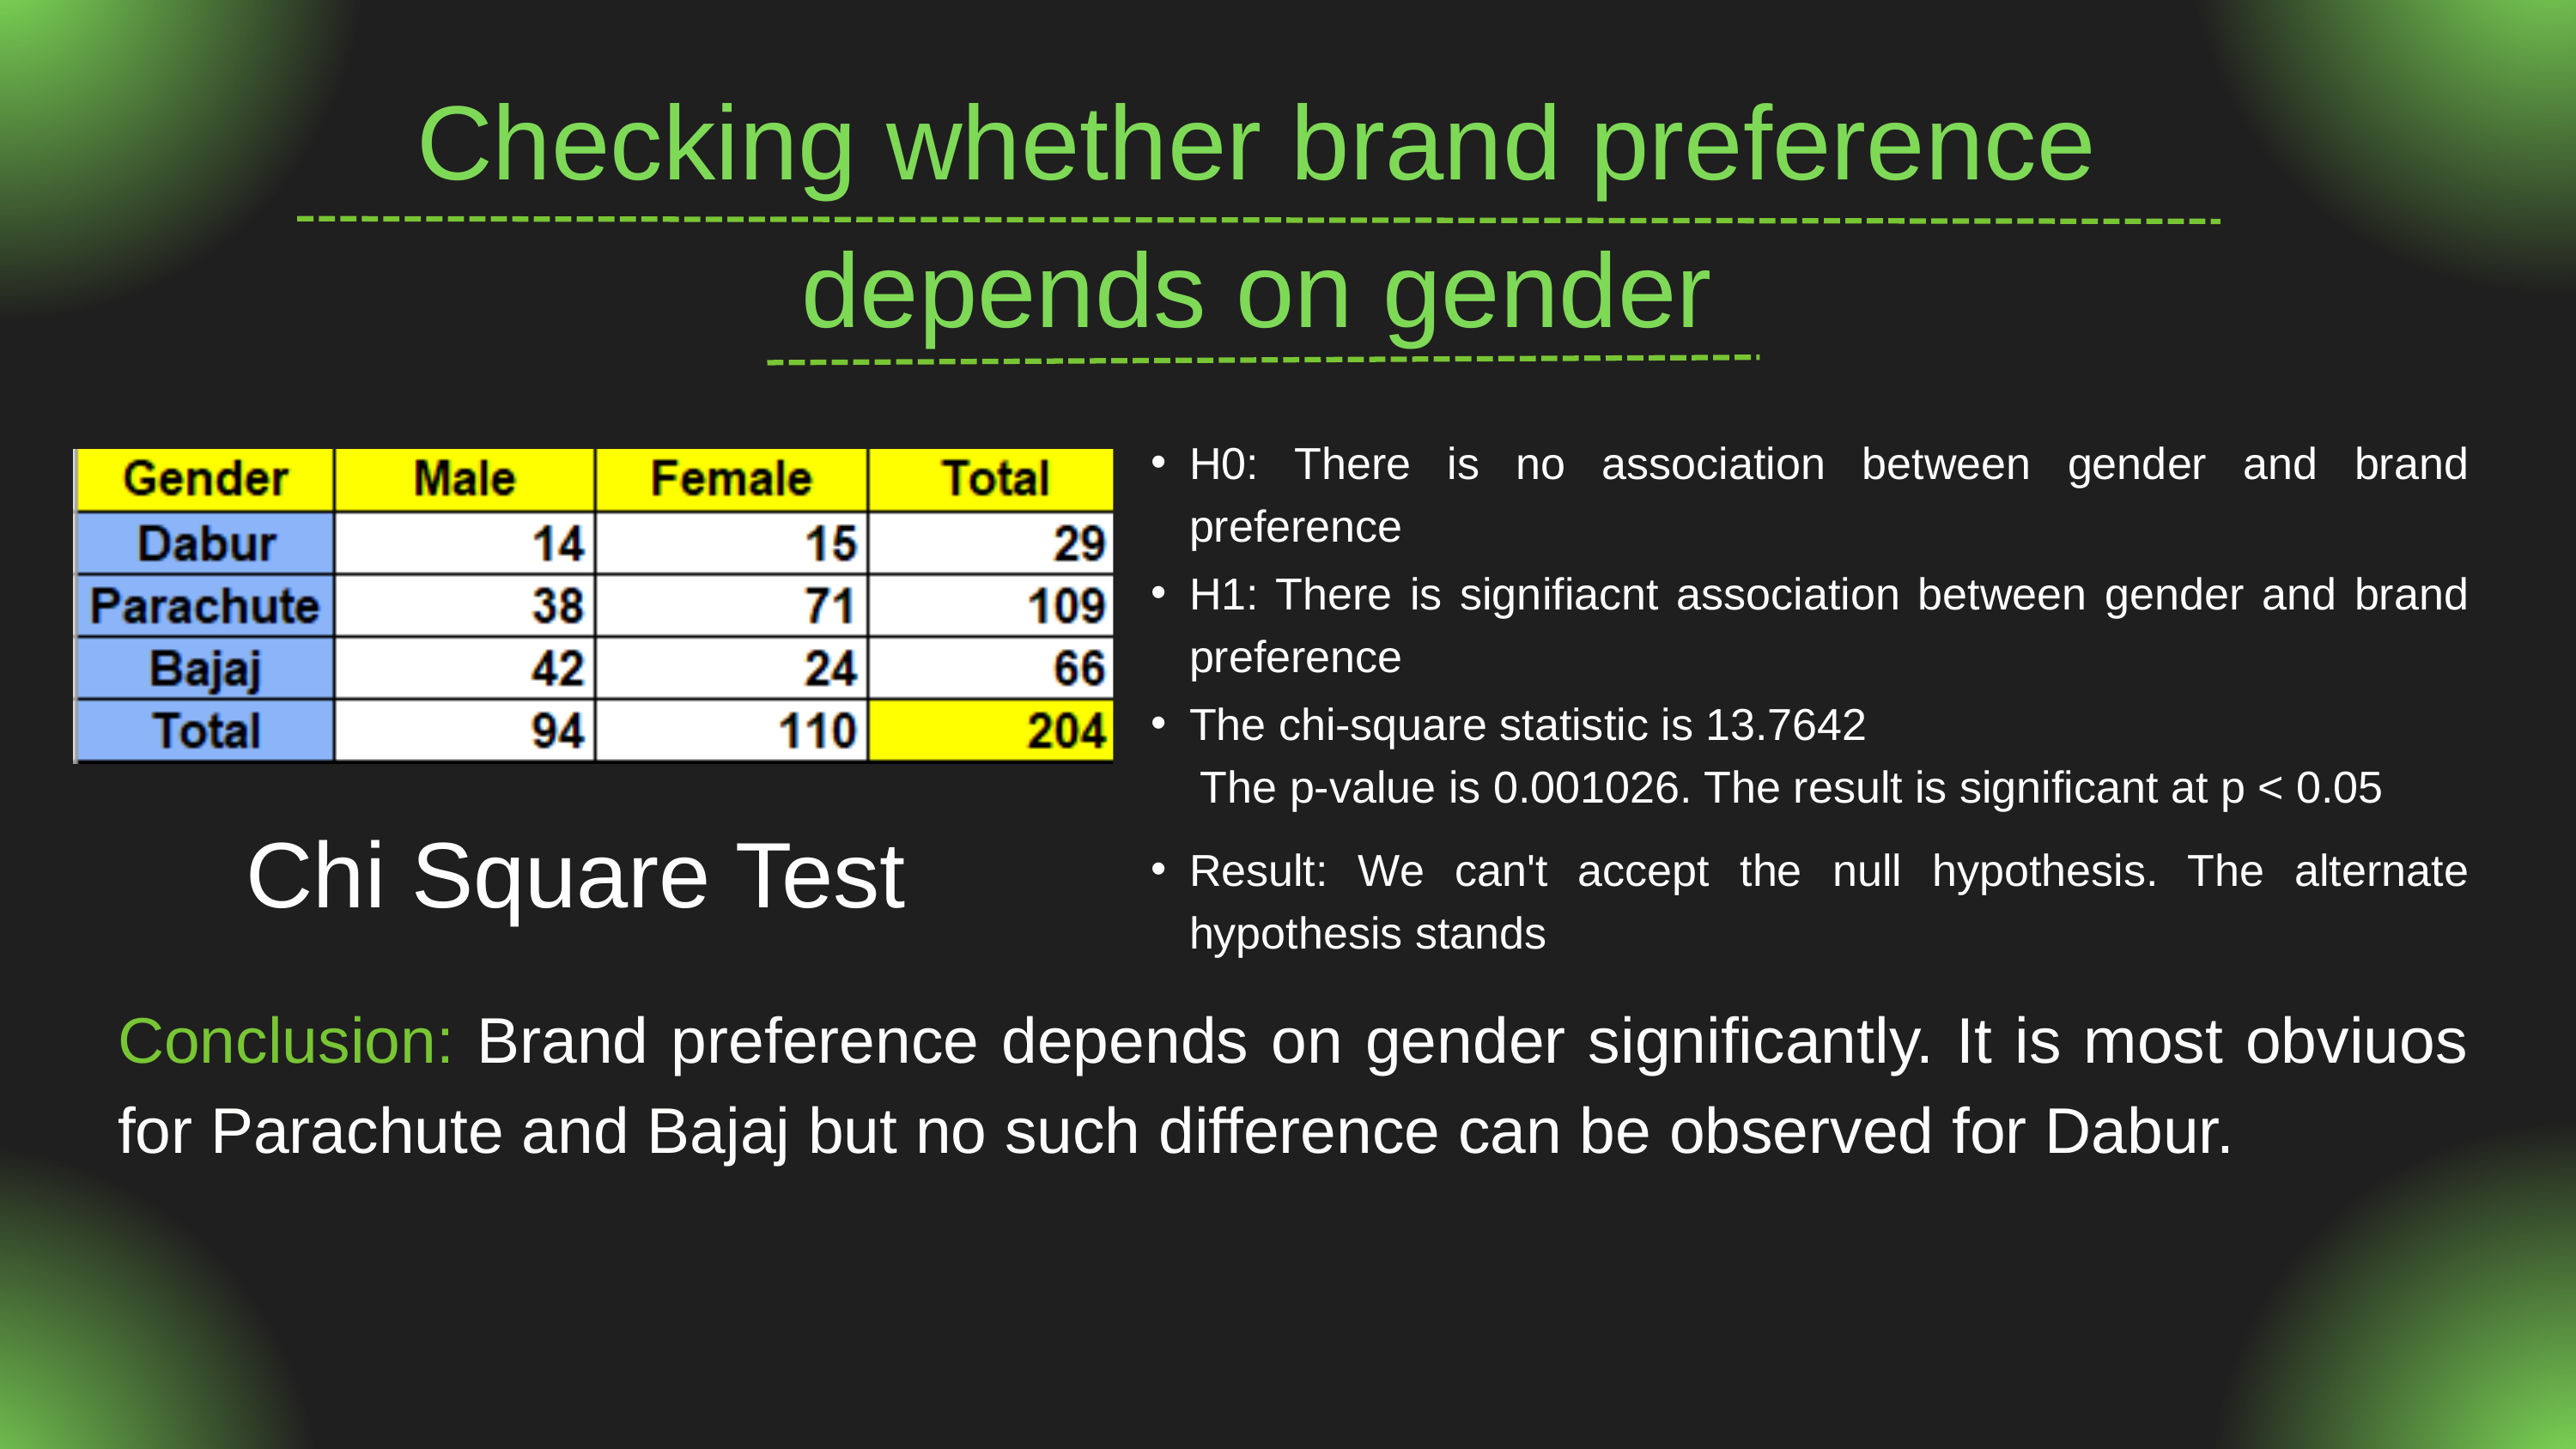

Checking whether brand preference depends on gender

H0: There is no association between gender and brand preference

H1: There is signifiacnt association between gender and brand preference
The chi-square statistic is 13.7642
       The p-value is 0.001026. The result is significant at p < 0.05

Chi Square Test
Result: We can't accept the null hypothesis. The alternate hypothesis stands
Conclusion: Brand preference depends on gender significantly. It is most obviuos for Parachute and Bajaj but no such difference can be observed for Dabur.